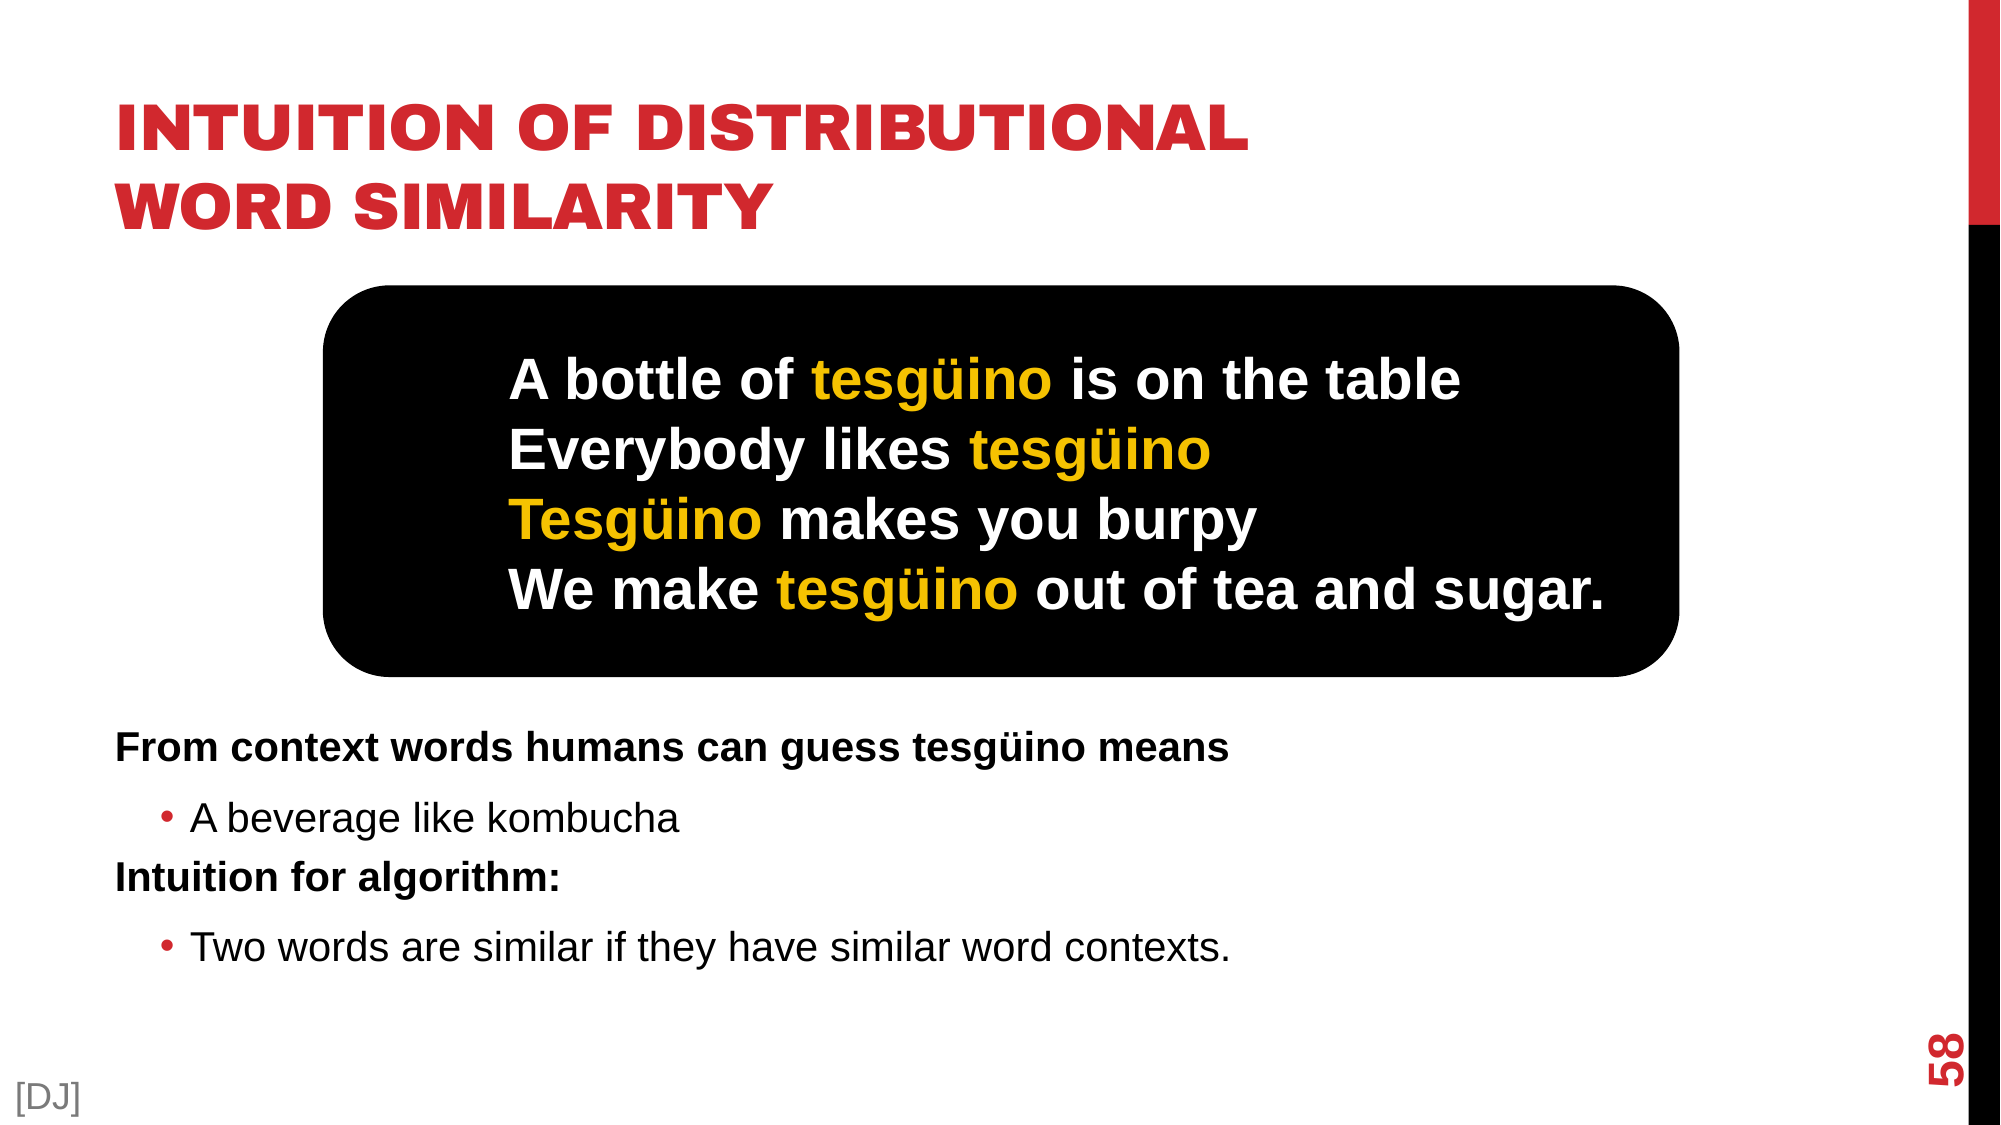

# Intuition of distributional word similarity

From context words humans can guess tesgüino means
A beverage like kombucha
Intuition for algorithm:
Two words are similar if they have similar word contexts.
A bottle of tesgüino is on the table
Everybody likes tesgüino
Tesgüino makes you burpy
We make tesgüino out of tea and sugar.
58
[DJ]